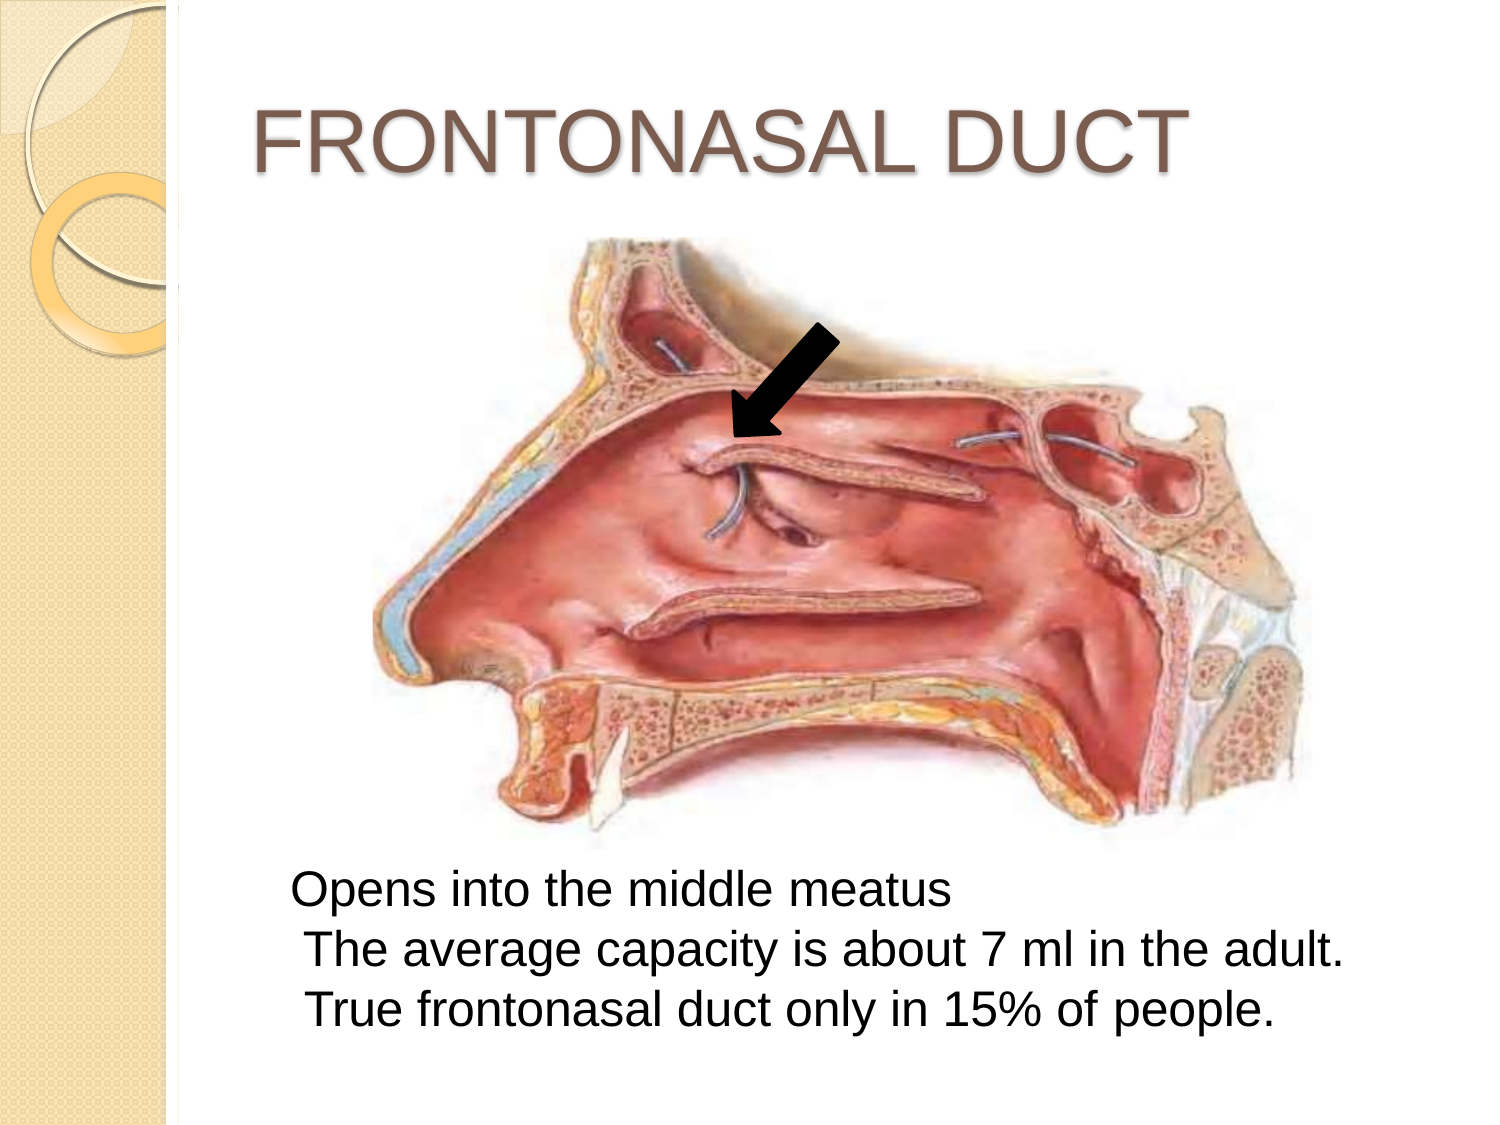

# FRONTONASAL DUCT

Opens into the middle meatus
The average capacity is about 7 ml in the adult.  True frontonasal duct only in 15% of people.